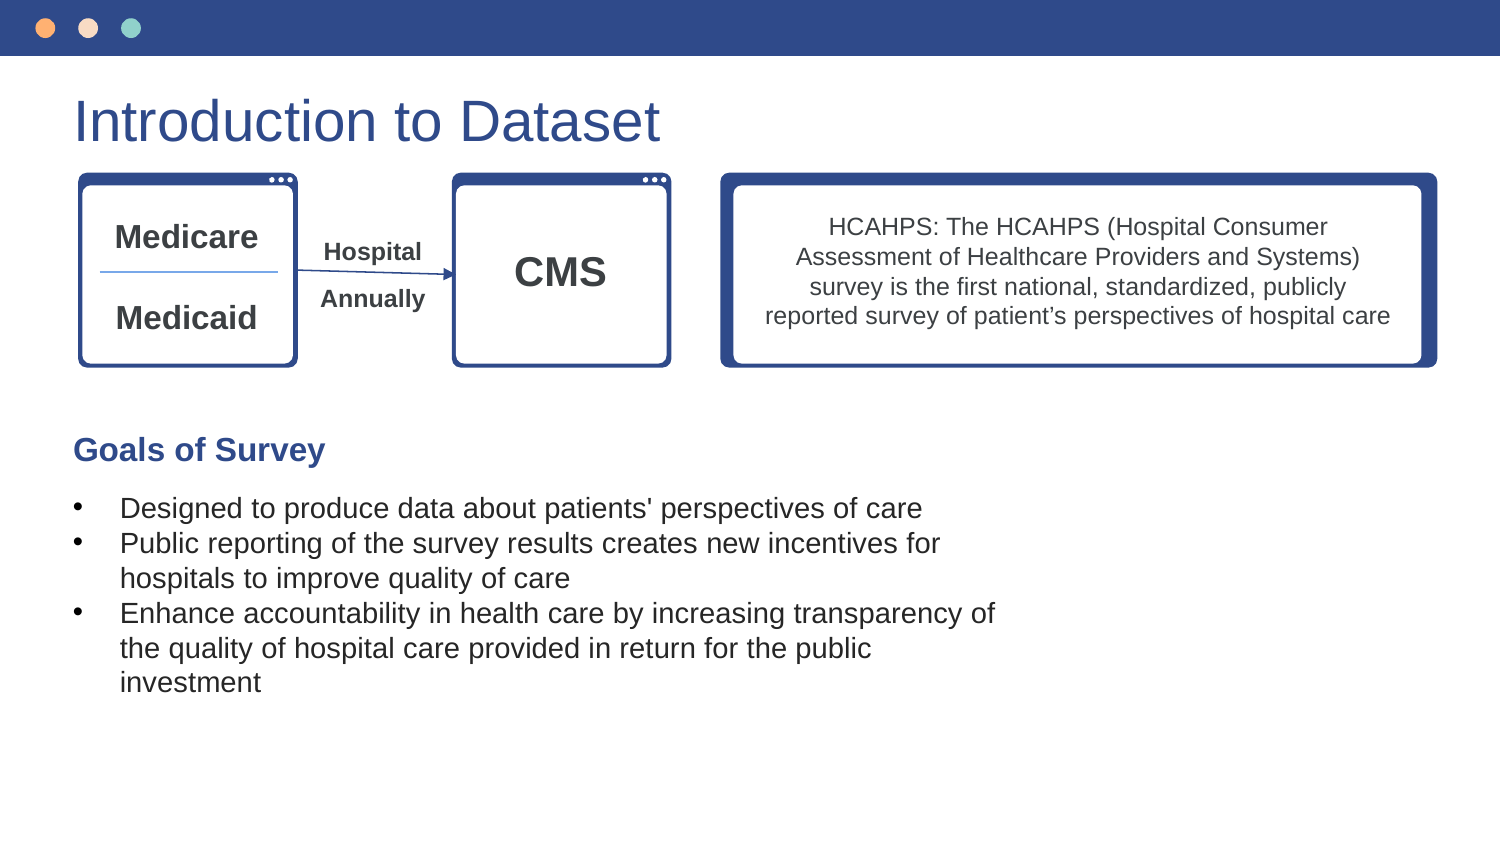

Introduction to Dataset

Medicare
Medicaid

CMS
Hospital
Annually

HCAHPS: The HCAHPS (Hospital Consumer Assessment of Healthcare Providers and Systems) survey is the first national, standardized, publicly reported survey of patient’s perspectives of hospital care
Goals of Survey
Designed to produce data about patients' perspectives of care
Public reporting of the survey results creates new incentives for hospitals to improve quality of care
Enhance accountability in health care by increasing transparency of the quality of hospital care provided in return for the public investment